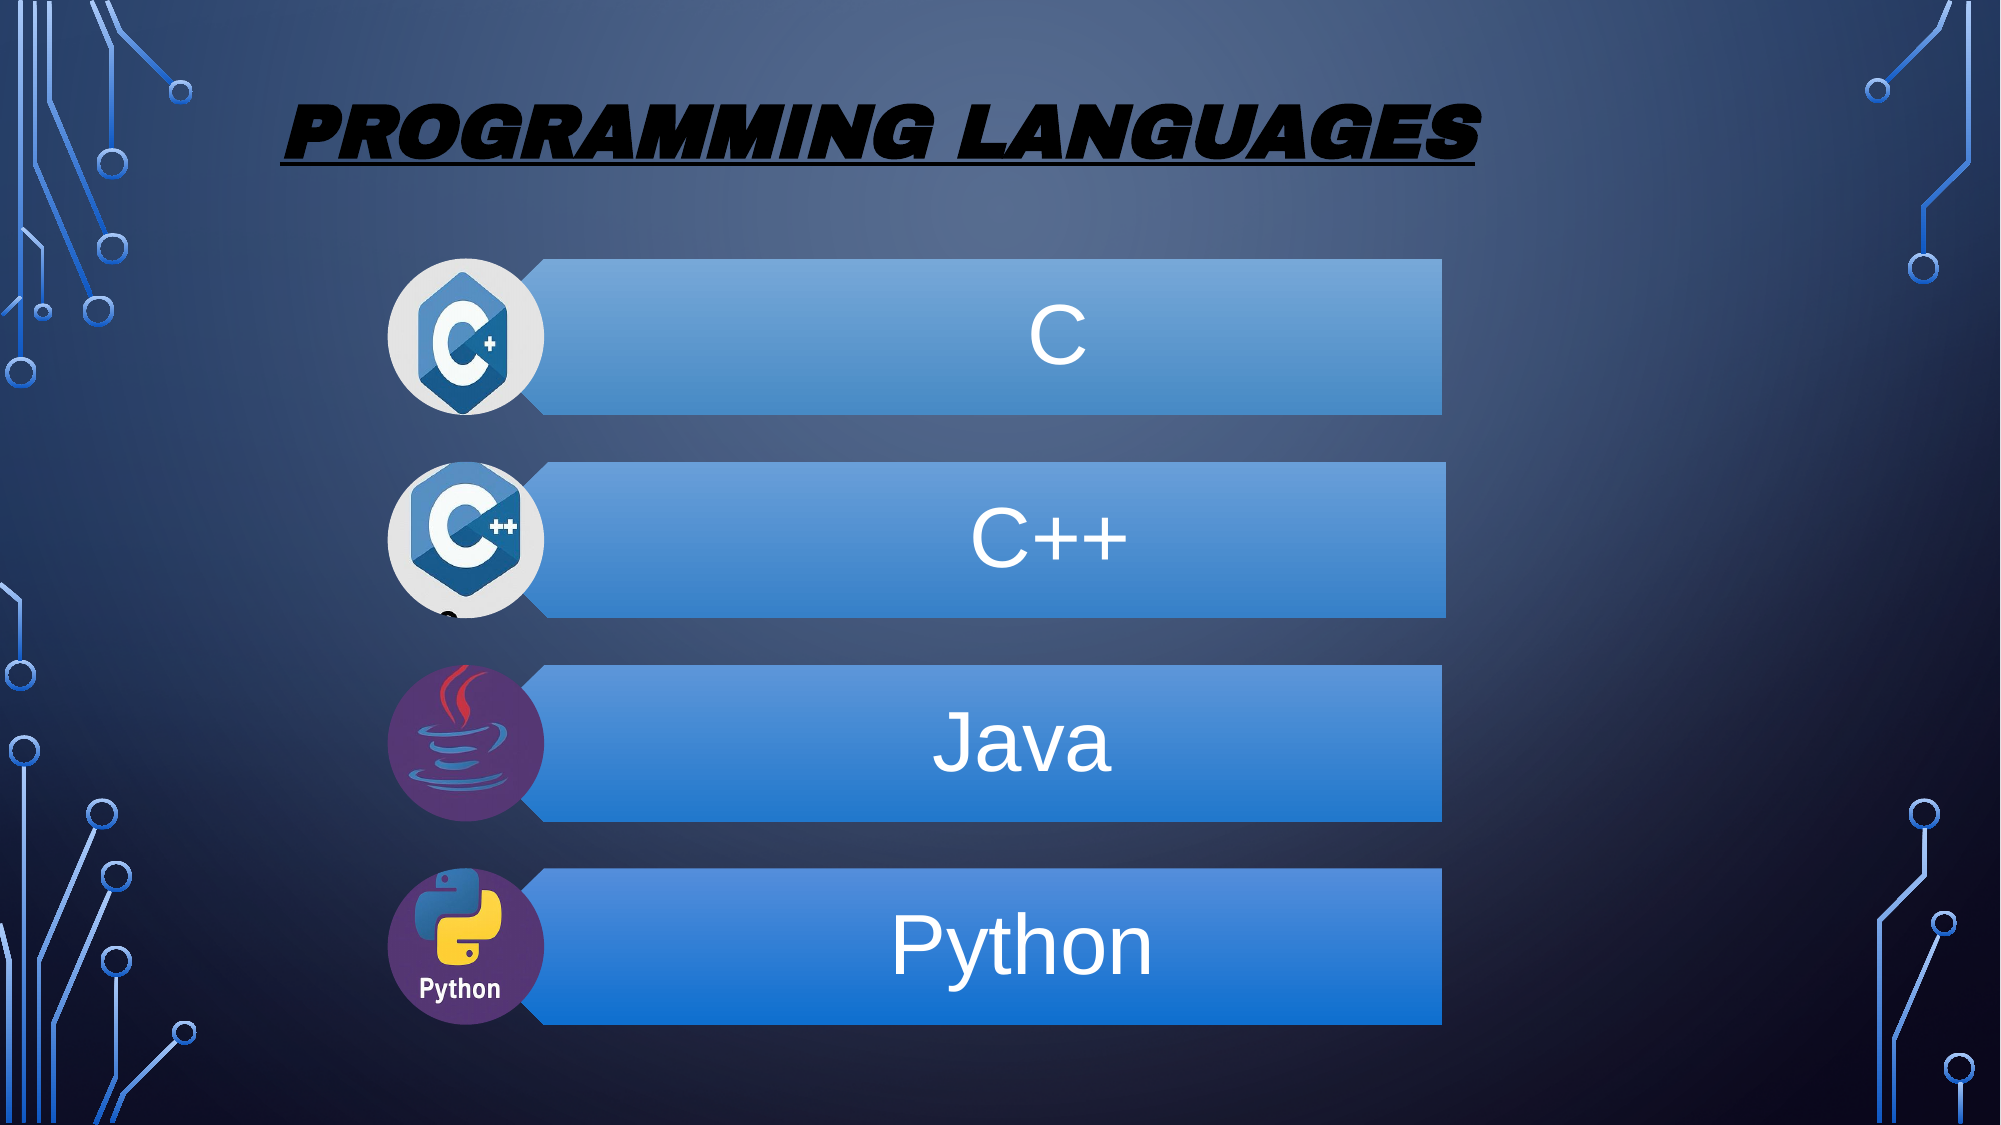

# Programming languages
        C
       C++
      Java
     Python